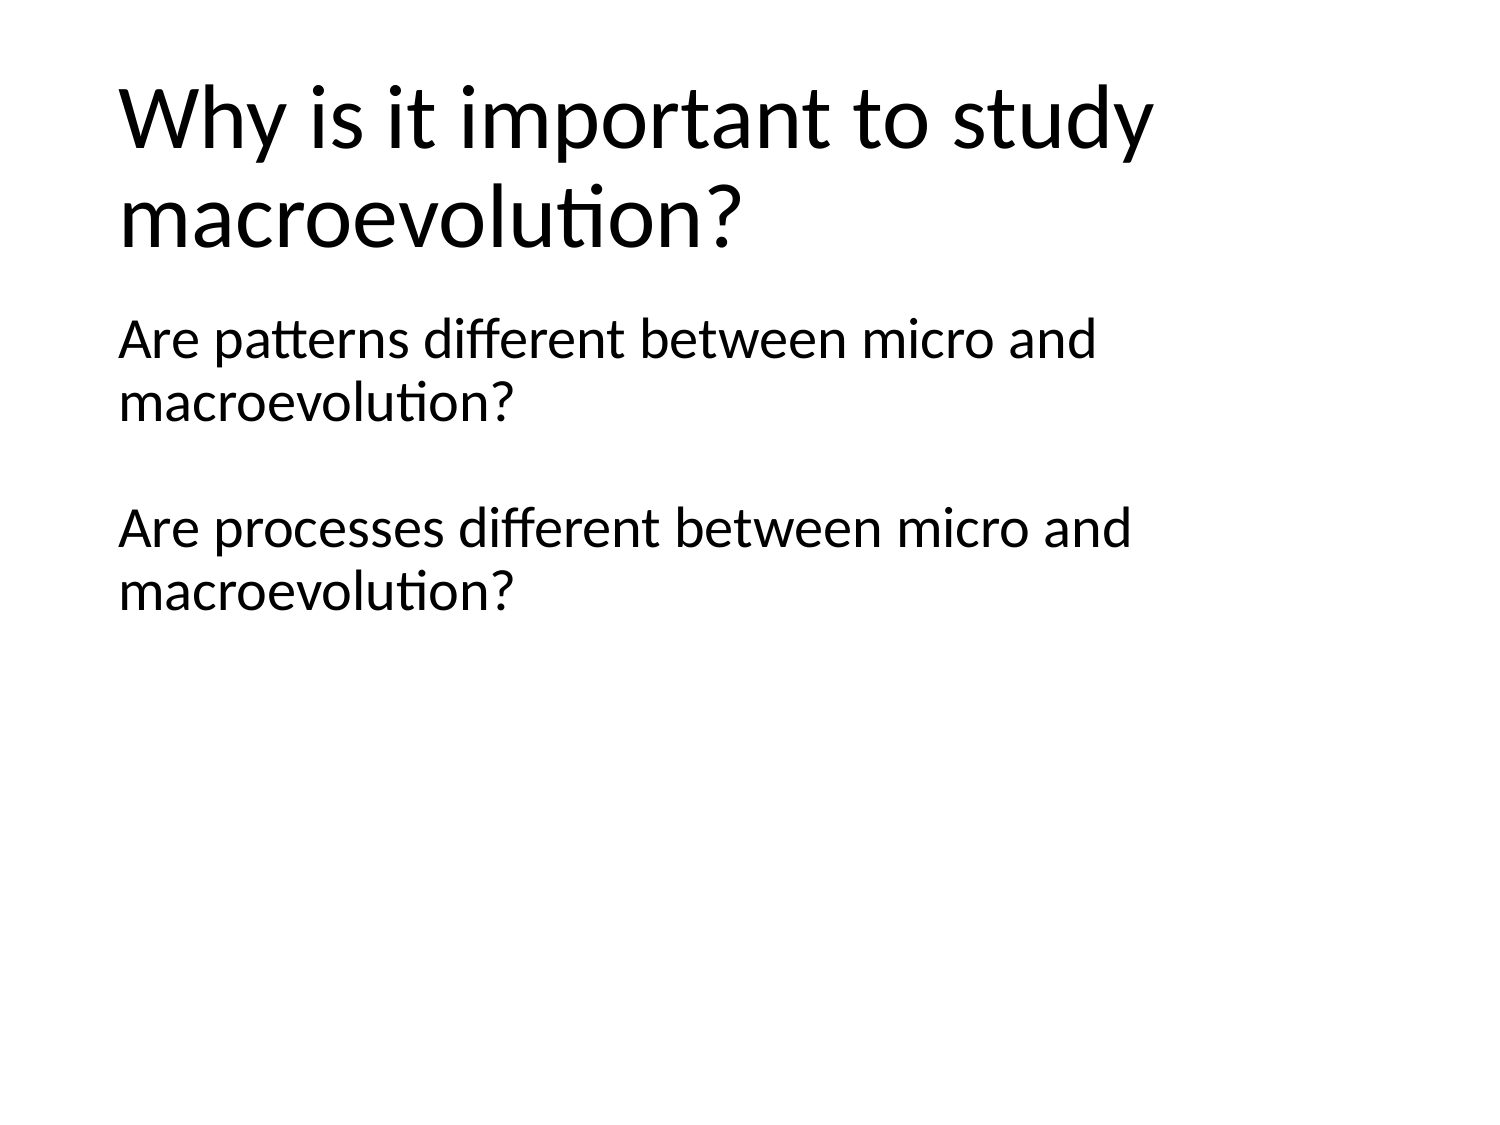

# Why is it important to study macroevolution?
Are patterns different between micro and macroevolution?
Are processes different between micro and macroevolution?